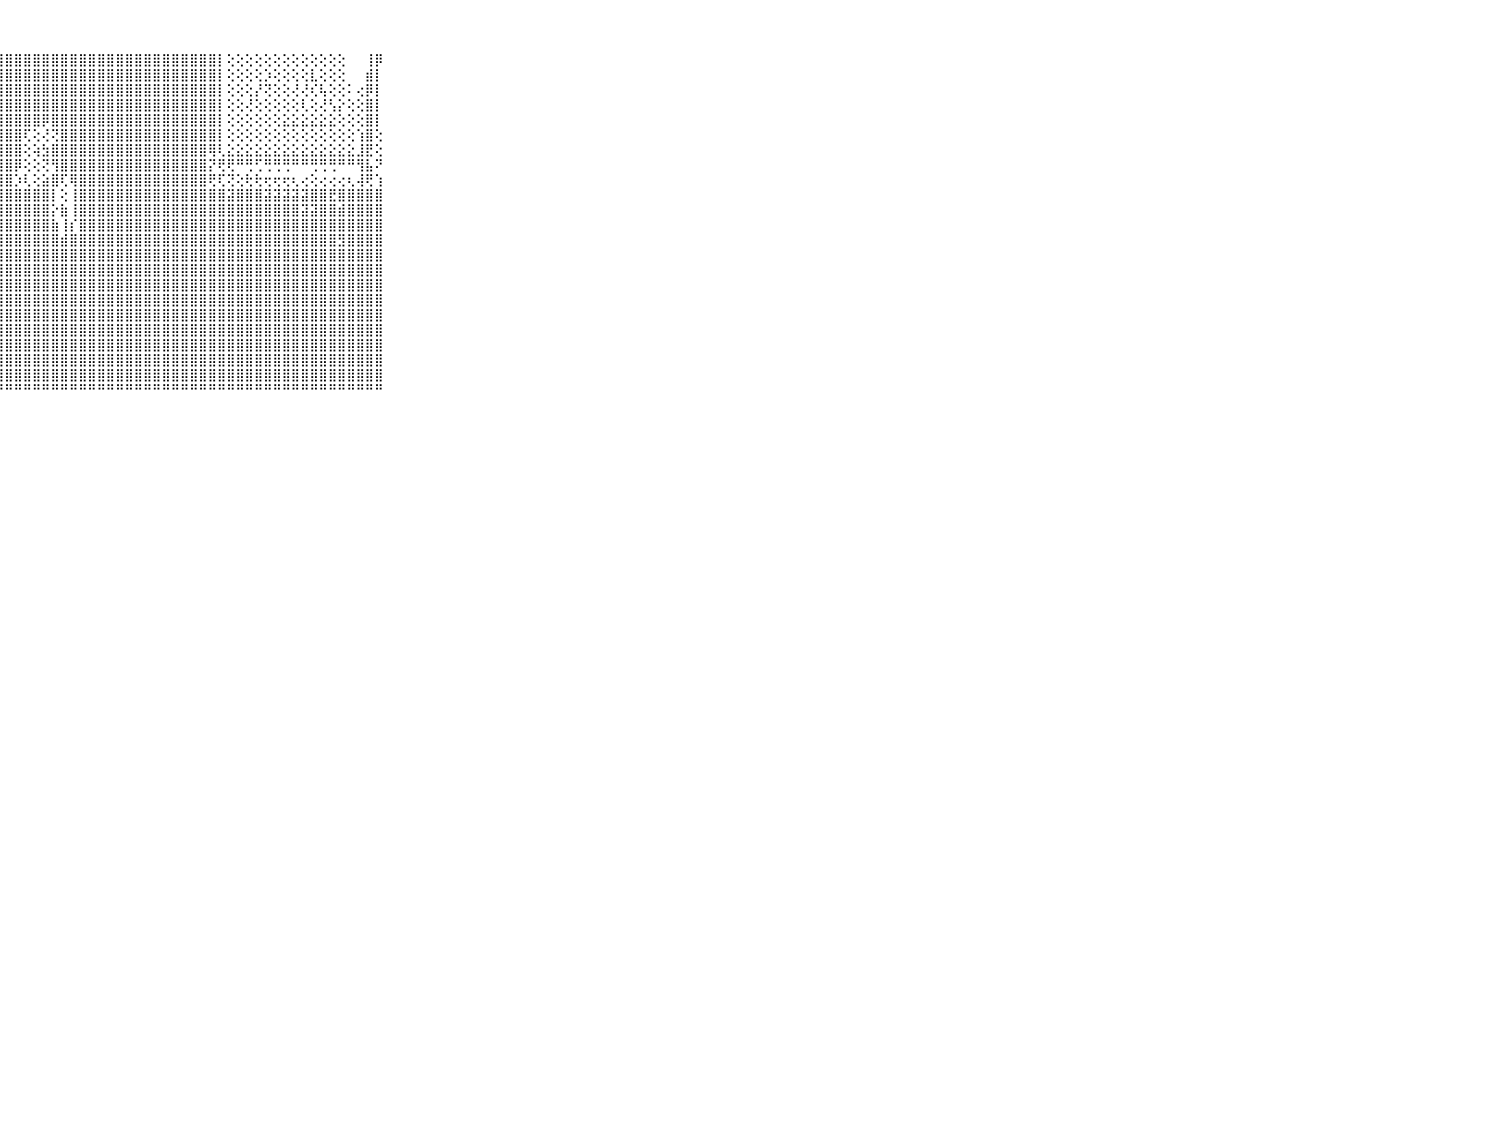

⠀⠀⠀⠀⠀⠀⠀⠀⠀⠀⠀⠁⠑⠑⠑⢑⢕⠀⠁⣿⣿⣿⣿⣿⣿⣿⣿⣿⣿⣿⣿⣿⣿⣿⣿⣿⣿⣿⣿⣿⣿⣿⣿⣿⣿⣿⣿⣿⣿⣿⣿⡇⢕⢕⢕⢕⢕⢕⢕⢕⢕⢕⢕⢕⢕⠀⠀⢸⡿⠀⠀⠀⠀⠀⠀⠀⠀⠀⠀⠀⠀
⠀⠀⠀⠀⠀⠀⠀⠀⠀⠀⠀⠀⠀⠀⠀⢐⠑⢀⢕⣿⣿⣿⣿⣿⣿⣿⣿⣿⣿⣿⣿⣿⣿⣿⣿⣿⣿⣿⣿⣿⣿⣿⣿⣿⣿⣿⣿⣿⣿⣿⣿⡇⢕⢕⢕⢕⡱⢕⢕⢕⢕⣇⢕⢕⢕⠀⠀⣾⡇⠀⠀⠀⠀⠀⠀⠀⠀⠀⠀⠀⠀
⠀⠀⠀⠀⠀⠀⠀⠀⠀⠀⠀⠀⠀⠀⠀⠕⢕⠀⢕⣿⣿⣿⣿⣿⣿⣿⣿⣿⣿⣿⣿⣿⣿⣿⣿⣿⣿⣿⣿⣿⣿⣿⣿⣿⣿⣿⣿⣿⣿⣿⣿⡇⢕⢕⢕⡜⢝⢕⢕⢜⢜⢎⢧⢕⢕⠅⢔⡿⡇⠀⠀⠀⠀⠀⠀⠀⠀⠀⠀⠀⠀
⠀⠀⠀⠀⠀⠀⠀⠀⠀⠀⠀⠀⠄⠀⠀⢕⢕⠐⢕⣿⣿⣿⣿⣿⣿⣿⣿⣿⣿⣿⣿⣿⣿⣿⣿⣿⣿⣿⣿⣿⣿⣿⣿⣿⣿⣿⣿⣿⣿⣿⣿⡇⢕⢕⢜⢕⢕⢕⢕⢕⢇⢕⢜⢣⡕⢕⢕⣿⡇⠀⠀⠀⠀⠀⠀⠀⠀⠀⠀⠀⠀
⠀⠀⠀⠀⠀⠀⠀⠀⠀⠀⠀⢔⢔⢔⢔⢕⢅⢀⢕⣿⣿⣿⣿⣿⣿⣿⣿⣿⣿⣿⣿⣿⡿⣿⣿⣿⣿⣿⣿⣿⣿⣿⣿⣿⣿⣿⣿⣿⣿⣿⣿⡇⢕⢕⢕⢕⢕⢕⣕⣕⣕⣕⣕⣕⢕⢕⢕⣿⡇⠀⠀⠀⠀⠀⠀⠀⠀⠀⠀⠀⠀
⠀⠀⠀⠀⠀⠀⠀⠀⠀⠀⠀⢕⢕⢕⢱⢕⢕⢱⢕⣿⣿⣿⣿⣿⣿⣿⣿⣿⣿⣿⢏⢕⢜⢝⣿⣿⣿⣿⣿⣿⣿⣿⣿⣿⣿⣿⣿⣿⣿⣿⣿⡇⢕⢕⢕⢕⢕⢕⢕⢕⢕⢕⢕⢕⢕⢕⢱⣿⢕⠀⠀⠀⠀⠀⠀⠀⠀⠀⠀⠀⠀
⠀⠀⠀⠀⠀⠀⠀⠀⠀⠀⠀⢔⢔⢔⢕⢕⢕⢕⢕⢿⣿⣿⣿⣿⣿⣿⣿⣿⣿⣿⢕⢵⣳⣿⣿⣿⣿⣿⣿⣿⣿⣿⣿⣿⣿⣿⣿⣿⣿⣿⢿⢇⣕⣕⣕⣕⣕⣕⣕⣕⣕⣕⣕⣕⣕⣕⣸⣟⢕⠀⠀⠀⠀⠀⠀⠀⠀⠀⠀⠀⠀
⠀⠀⠀⠀⠀⠀⠀⠀⠀⠀⠀⢕⢕⢕⢕⢕⢕⢕⢕⢿⣿⣿⣿⣿⣿⣿⣿⣿⣿⡿⢕⢕⢝⢻⣿⣿⣿⣿⣿⣿⣿⣿⣿⣿⣿⣿⣿⣿⣿⣿⡝⢟⢟⠛⢛⢋⢛⢛⢛⠛⠛⢛⢛⢛⠛⠛⢻⣧⠝⠀⠀⠀⠀⠀⠀⠀⠀⠀⠀⠀⠀
⠀⠀⠀⠀⠀⠀⠀⠀⠀⠀⠀⢕⢕⢕⢇⢸⢟⢕⢕⢸⣿⣿⣿⣿⣿⣿⣿⣿⣿⡱⢇⢕⣵⣿⢏⢿⣿⣿⣿⣿⣿⣿⣿⣿⣿⣿⣿⣿⣿⣿⢟⢏⢝⢕⢗⢗⢖⢖⢖⢆⢔⢕⢔⢔⢔⢆⢼⢟⢱⠀⠀⠀⠀⠀⠀⠀⠀⠀⠀⠀⠀
⠀⠀⠀⠀⠀⠀⠀⠀⠀⠀⠀⢕⢜⢕⢕⢸⢕⢕⢕⢸⣿⣿⣿⣿⣿⣿⣿⣿⣿⣿⣿⣿⣿⡇⢕⢸⣿⣿⣿⣿⣿⣿⣿⣿⣿⣿⣿⣿⣿⣿⣿⣿⣽⣿⣿⣿⣽⣽⣽⣽⣽⣿⣿⣟⣿⣿⣿⣿⣿⠀⠀⠀⠀⠀⠀⠀⠀⠀⠀⠀⠀
⠀⠀⠀⠀⠀⠀⠀⠀⠀⠀⠀⢔⢕⢗⢕⡞⡗⢕⢕⢸⣿⣿⣿⣿⣿⣿⣿⣿⣿⣿⣿⣿⣿⡕⣷⢸⣿⣿⣿⣿⣿⣿⣿⣿⣿⣿⣿⣿⣿⣿⣿⣿⣿⣿⣿⣿⣿⣿⣿⣿⣽⣽⣿⣿⣾⣿⣿⣿⣿⠀⠀⠀⠀⠀⠀⠀⠀⠀⠀⠀⠀
⠀⠀⠀⠀⠀⠀⠀⠀⠀⠀⠀⠕⢕⠕⢕⢗⢕⡕⢕⢸⣿⣿⣿⣿⣿⣿⣿⣿⣿⣿⣿⣿⣿⣷⢸⡎⣿⣿⣿⣿⣿⣿⣿⣿⣿⣿⣿⣿⣿⣿⣿⣿⣿⣿⣿⣿⣿⣿⣿⣿⣿⣿⣿⣿⣿⣿⣿⣿⣿⠀⠀⠀⠀⠀⠀⠀⠀⠀⠀⠀⠀
⠀⠀⠀⠀⠀⠀⠀⠀⠀⠀⠀⢰⢕⢕⢕⢕⢕⢕⢕⢸⣿⣿⣿⣿⣿⣿⣿⣿⣿⣿⣿⣿⣿⣿⣾⣿⣿⣿⣿⣿⣿⣿⣿⣿⣿⣿⣿⣿⣿⣿⣿⣿⣿⣿⣿⣿⣿⣿⣿⣿⣿⣿⣿⣿⣻⣿⣿⣿⣿⠀⠀⠀⠀⠀⠀⠀⠀⠀⠀⠀⠀
⠀⠀⠀⠀⠀⠀⠀⠀⠀⠀⠀⢕⢕⢕⢕⢕⢕⢕⢕⢸⣿⣿⣿⣿⣿⣿⡿⣿⣿⣿⣿⣿⣿⣿⣿⣿⣿⣿⣿⣿⣿⣿⣿⣿⣿⣿⣿⣿⣿⣿⣿⣿⣿⣿⣿⣿⣿⣿⣿⣿⣿⣿⣿⣿⣿⣿⣿⣿⣿⠀⠀⠀⠀⠀⠀⠀⠀⠀⠀⠀⠀
⠀⠀⠀⠀⠀⠀⠀⠀⠀⠀⠀⢕⢕⢕⢕⢕⢕⢕⢕⢸⣿⣿⣿⣿⣿⣿⣻⣿⣿⣿⣿⣿⣿⣿⣿⣿⣿⣿⣿⣿⣿⣿⣿⣿⣿⣿⣿⣿⣿⣿⣿⣿⣿⣿⣿⣿⣿⣿⣿⣿⣿⣿⣿⣿⣿⣿⣿⣿⣿⠀⠀⠀⠀⠀⠀⠀⠀⠀⠀⠀⠀
⠀⠀⠀⠀⠀⠀⠀⠀⠀⠀⠀⠕⢕⢕⢕⢸⢇⢕⡕⢸⣯⣿⣿⣿⣿⣿⣿⣿⣿⣿⣿⣿⣿⣿⣿⣿⣿⣿⣿⣿⣿⣿⣿⣿⣿⣿⣿⣿⣿⣿⣿⣿⣿⣿⣿⣿⣿⣿⣿⣿⣿⣿⣿⣿⣿⣿⣿⣿⣿⠀⠀⠀⠀⠀⠀⠀⠀⠀⠀⠀⠀
⠀⠀⠀⠀⠀⠀⠀⠀⠀⠀⠀⡏⢝⢝⡝⢕⢗⢕⣷⣿⣿⣿⣿⣿⣿⣿⣿⣿⣿⣿⣿⣿⣿⣿⣿⣿⣿⣿⣿⣿⣿⣿⣿⣿⣿⣿⣿⣿⣿⣿⣿⣿⣿⣿⣿⣿⣿⣿⣿⣿⣿⣿⣿⣿⣿⣿⣿⣿⣿⠀⠀⠀⠀⠀⠀⠀⠀⠀⠀⠀⠀
⠀⠀⠀⠀⠀⠀⠀⠀⠀⠀⠀⢕⢜⢕⢕⢕⢗⡕⡏⢿⣿⣿⣿⣿⣿⣿⣿⣿⣿⣿⣿⣿⣿⣿⣿⣿⣿⣿⣿⣿⣿⣿⣿⣿⣿⣿⣿⣿⣿⣿⣿⣿⣿⣿⣿⣿⣿⣿⣿⣿⣿⣿⣿⣿⣿⣿⣿⣿⣿⠀⠀⠀⠀⠀⠀⠀⠀⠀⠀⠀⠀
⠀⠀⠀⠀⠀⠀⠀⠀⠀⠀⠀⢕⡵⢕⡕⢕⢕⢇⢕⢸⣿⣿⣿⣿⣿⣿⣿⣿⣿⣿⣿⣿⣿⣿⣿⣿⣿⣿⣿⣿⣿⣿⣿⣿⣿⣿⣿⣿⣿⣿⣿⣿⣿⣿⣿⣿⣿⣿⣿⣿⣿⣿⣿⣿⣿⣿⣿⣿⣿⠀⠀⠀⠀⠀⠀⠀⠀⠀⠀⠀⠀
⠀⠀⠀⠀⠀⠀⠀⠀⠀⠀⠀⢕⢕⢕⢇⢕⢕⢕⢕⢸⣿⣿⣿⣿⣿⣿⣿⣿⣿⣿⣿⣿⣿⣿⣿⣿⣿⣿⣿⣿⣿⣿⣿⣿⣿⣿⣿⣿⣿⣿⣿⣿⣿⣿⣿⣿⣿⣿⣿⣿⣿⣿⣿⣿⣿⣿⣿⣿⣿⠀⠀⠀⠀⠀⠀⠀⠀⠀⠀⠀⠀
⠀⠀⠀⠀⠀⠀⠀⠀⠀⠀⠀⢕⢕⢕⢕⢕⢕⢕⢕⢸⣿⣿⣿⣿⣿⣿⣿⣿⣿⣿⣿⣿⣿⣿⣿⣿⣿⣿⣿⣿⣿⣿⣿⣿⣿⣿⣿⣿⣿⣿⣿⣿⣿⣿⣿⣿⣿⣿⣿⣿⣿⣿⣿⣿⣿⣿⣿⣿⣿⠀⠀⠀⠀⠀⠀⠀⠀⠀⠀⠀⠀
⠀⠀⠀⠀⠀⠀⠀⠀⠀⠀⠀⣕⣱⣵⣵⣵⣕⢕⡕⢸⣿⣿⣿⣿⣿⣿⣿⣿⣿⣿⣿⣿⣿⣿⣿⣿⣿⣿⣿⣿⣿⣿⣿⣿⣿⣿⣿⣿⣿⣿⣿⣿⣿⣿⣿⣿⣿⣿⣿⣿⣿⣿⣿⣿⣿⣿⣿⣿⣿⠀⠀⠀⠀⠀⠀⠀⠀⠀⠀⠀⠀
⠀⠀⠀⠀⠀⠀⠀⠀⠀⠀⠀⠛⠛⠛⠛⠛⠙⠑⠃⠘⠛⠛⠛⠛⠛⠛⠛⠛⠛⠛⠛⠛⠛⠛⠛⠛⠛⠛⠛⠛⠛⠛⠛⠛⠛⠛⠛⠛⠛⠛⠛⠛⠛⠛⠛⠛⠛⠛⠛⠛⠛⠛⠛⠛⠛⠛⠛⠛⠛⠀⠀⠀⠀⠀⠀⠀⠀⠀⠀⠀⠀